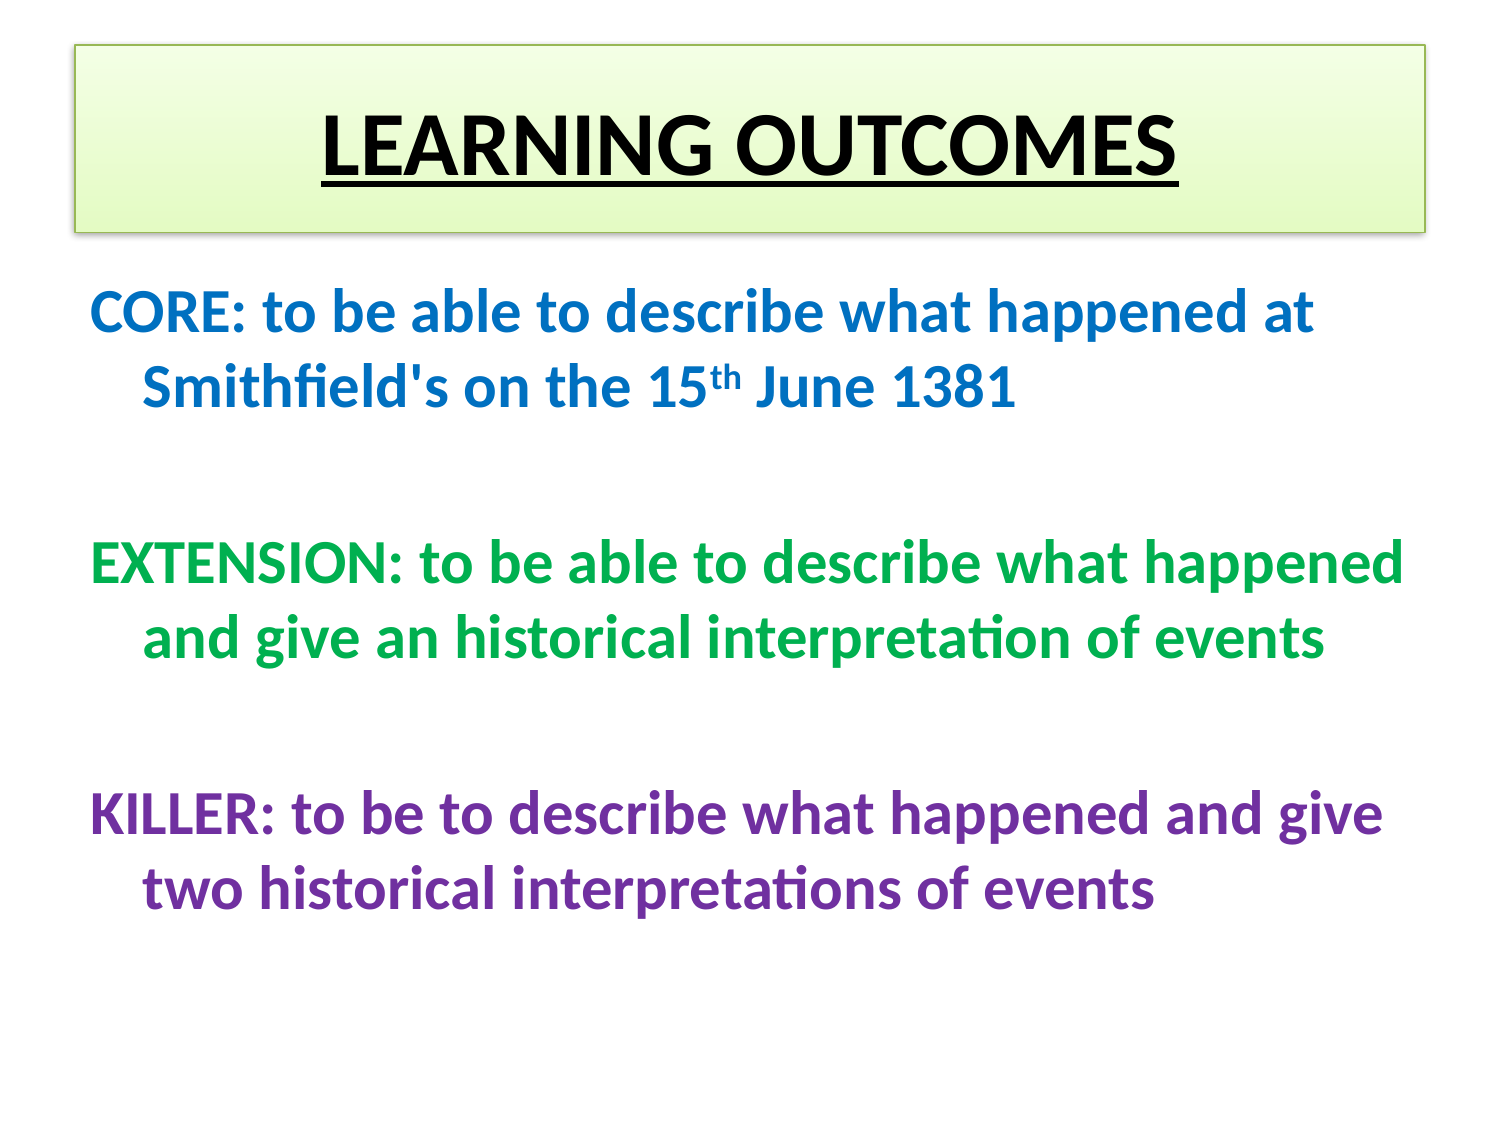

# LEARNING OUTCOMES
CORE: to be able to describe what happened at Smithfield's on the 15th June 1381

EXTENSION: to be able to describe what happened and give an historical interpretation of events

KILLER: to be to describe what happened and give two historical interpretations of events